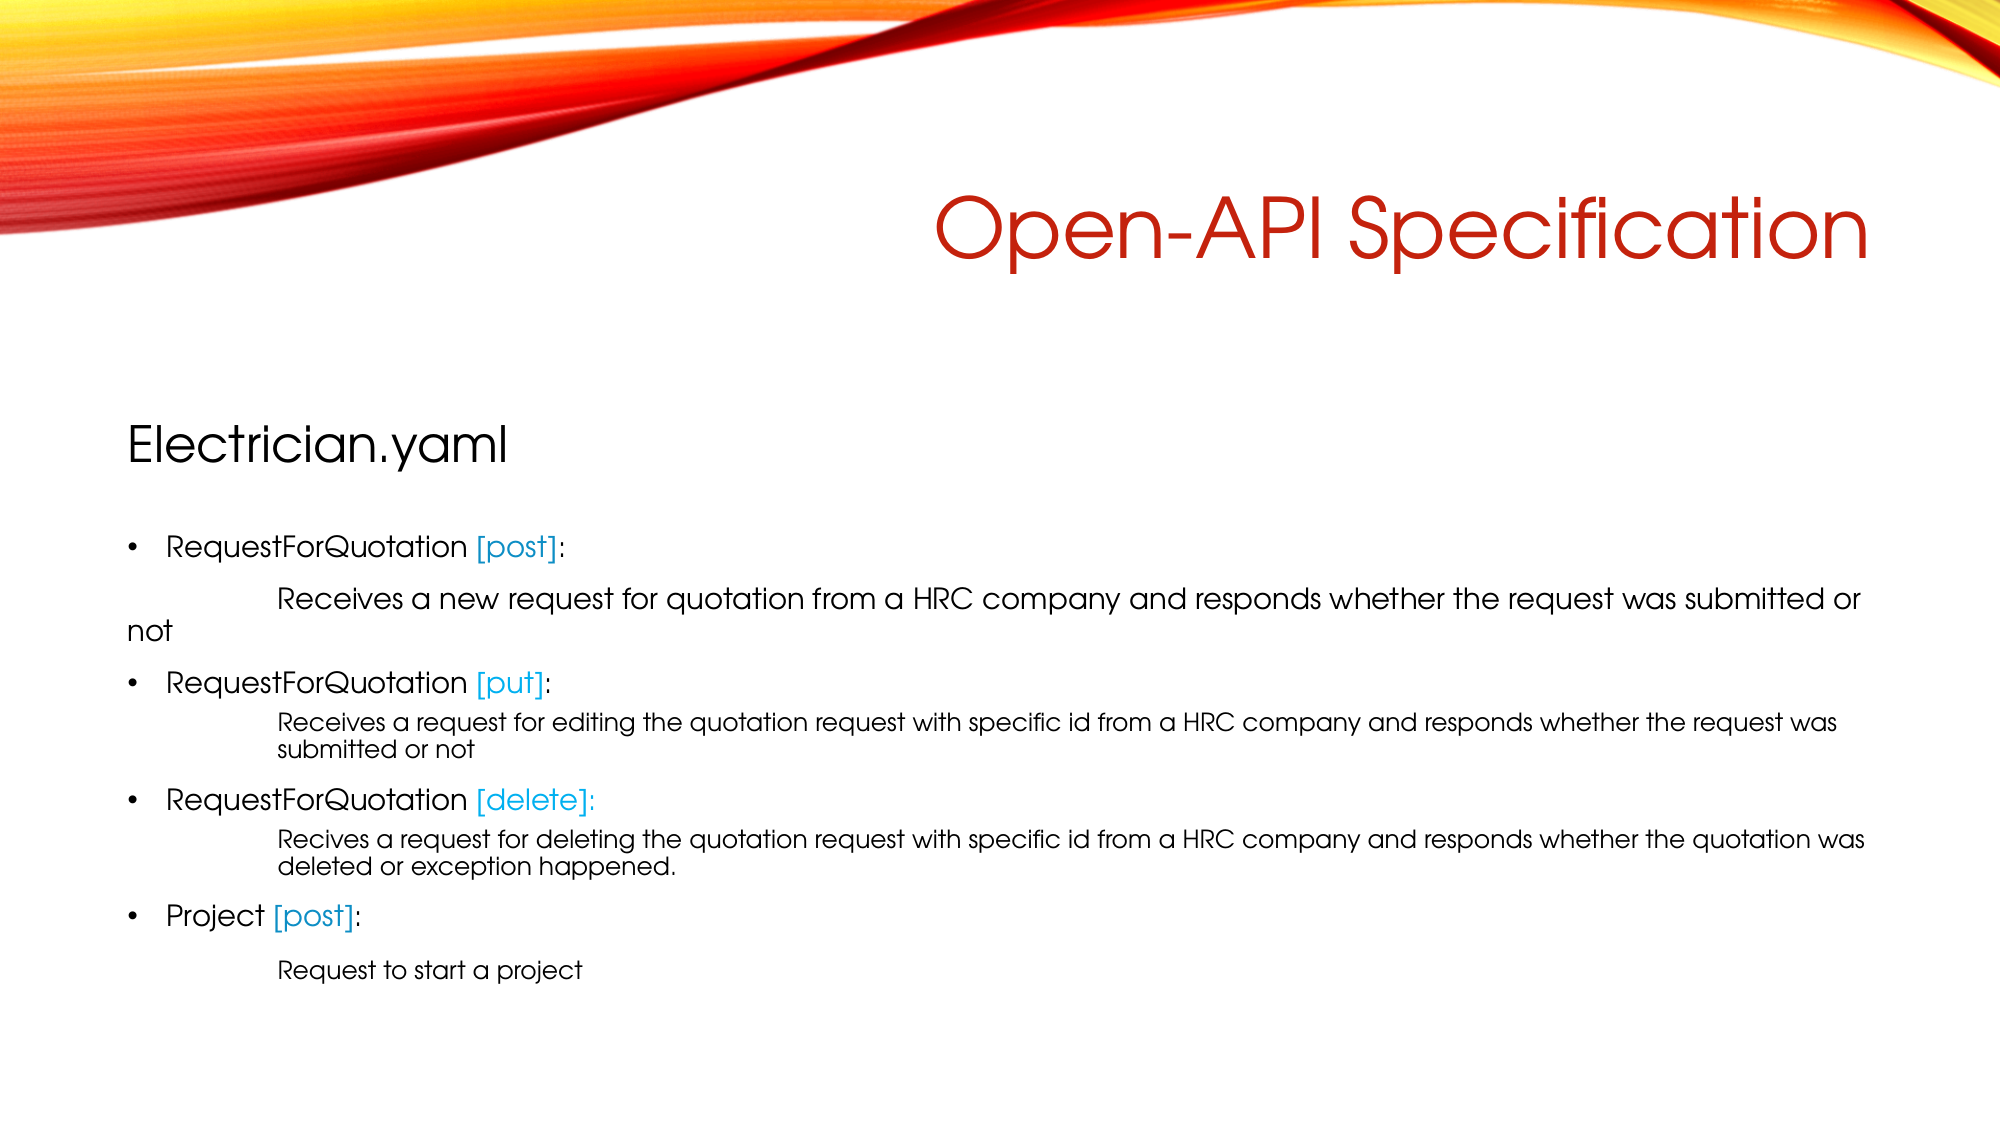

# Open-API Specification
Electrician.yaml
RequestForQuotation [post]:
	Receives a new request for quotation from a HRC company and responds whether the request was submitted or not
RequestForQuotation [put]:
Receives a request for editing the quotation request with specific id from a HRC company and responds whether the request was submitted or not
RequestForQuotation [delete]:
Recives a request for deleting the quotation request with specific id from a HRC company and responds whether the quotation was deleted or exception happened.
Project [post]:
	Request to start a project